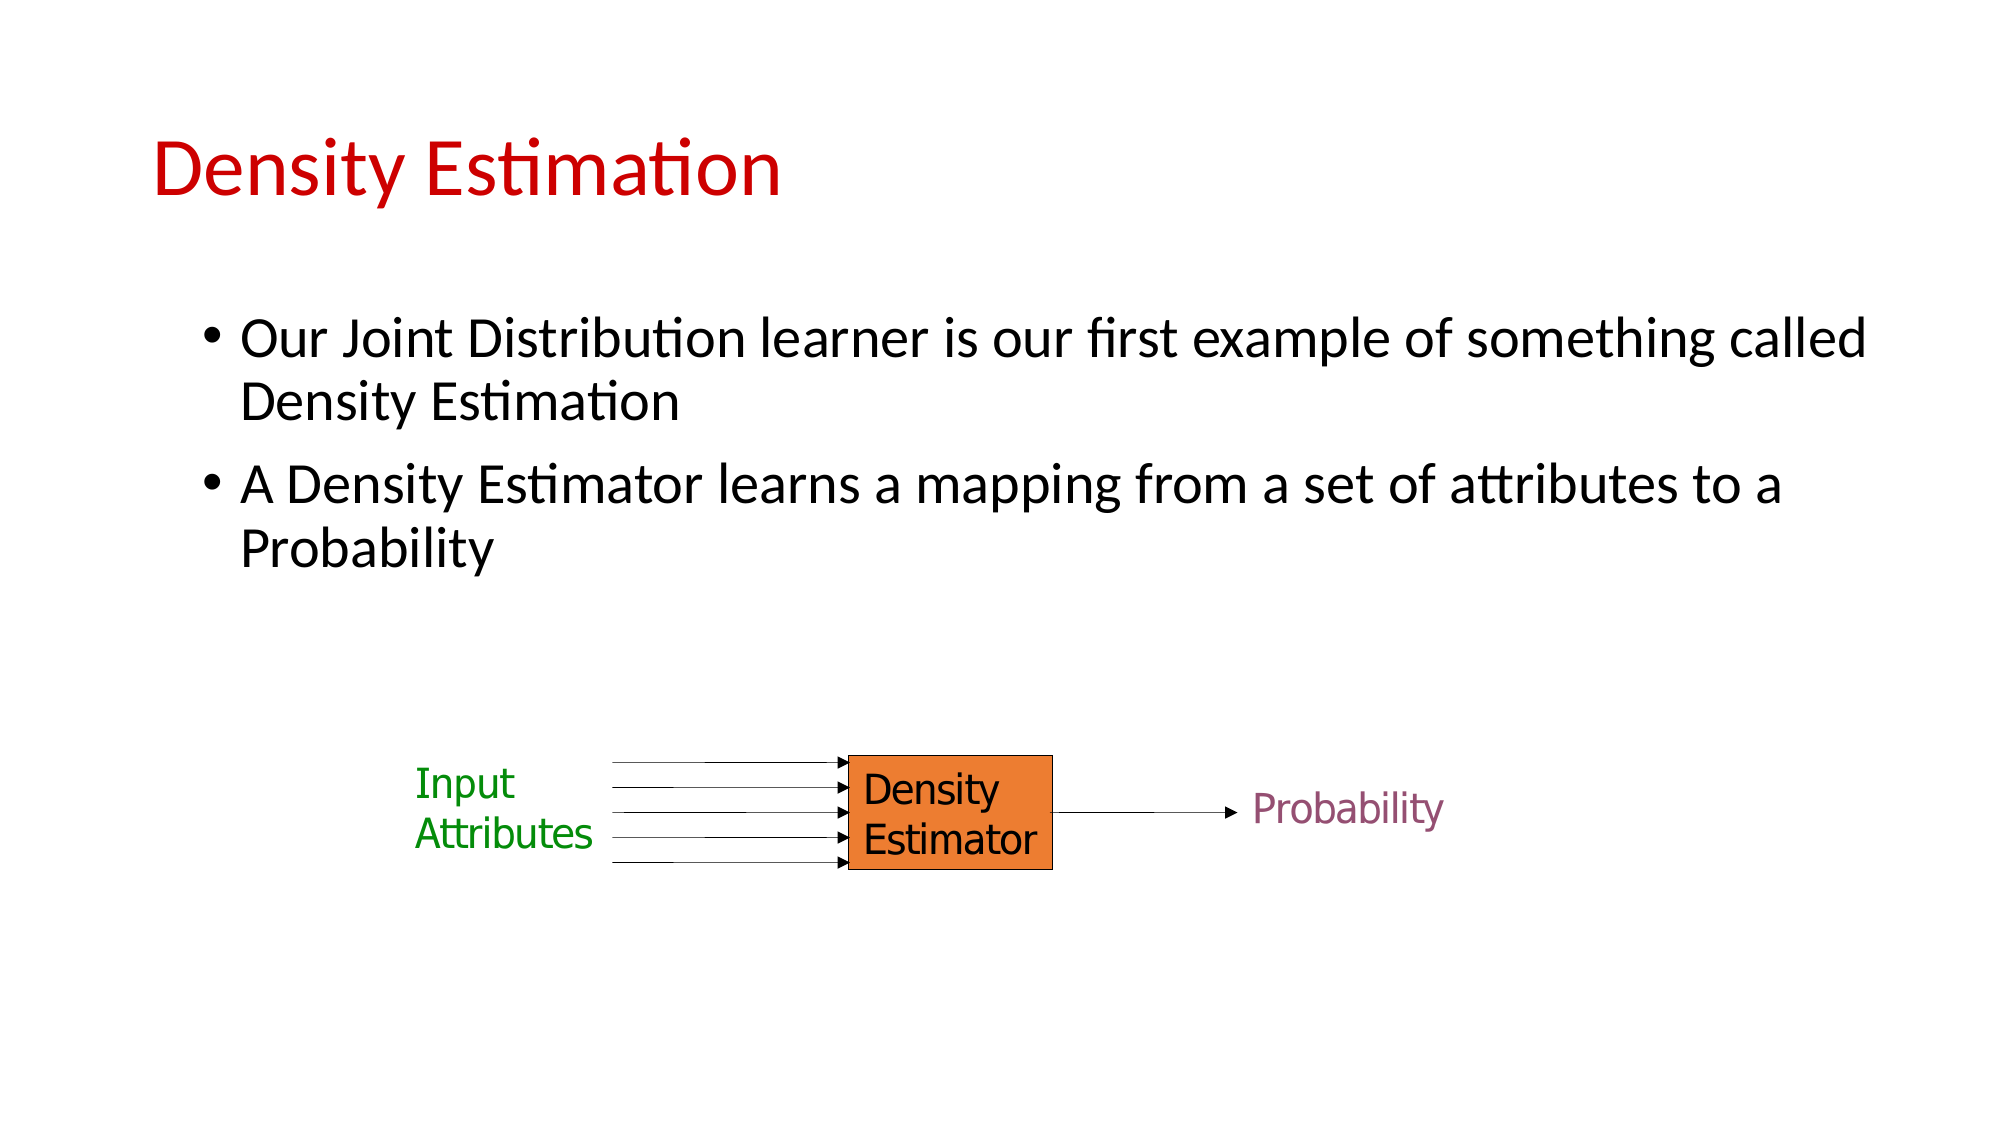

# Density Estimation
Our Joint Distribution learner is our first example of something called Density Estimation
A Density Estimator learns a mapping from a set of attributes to a Probability
Input
Attributes
Density
Estimator

Probability